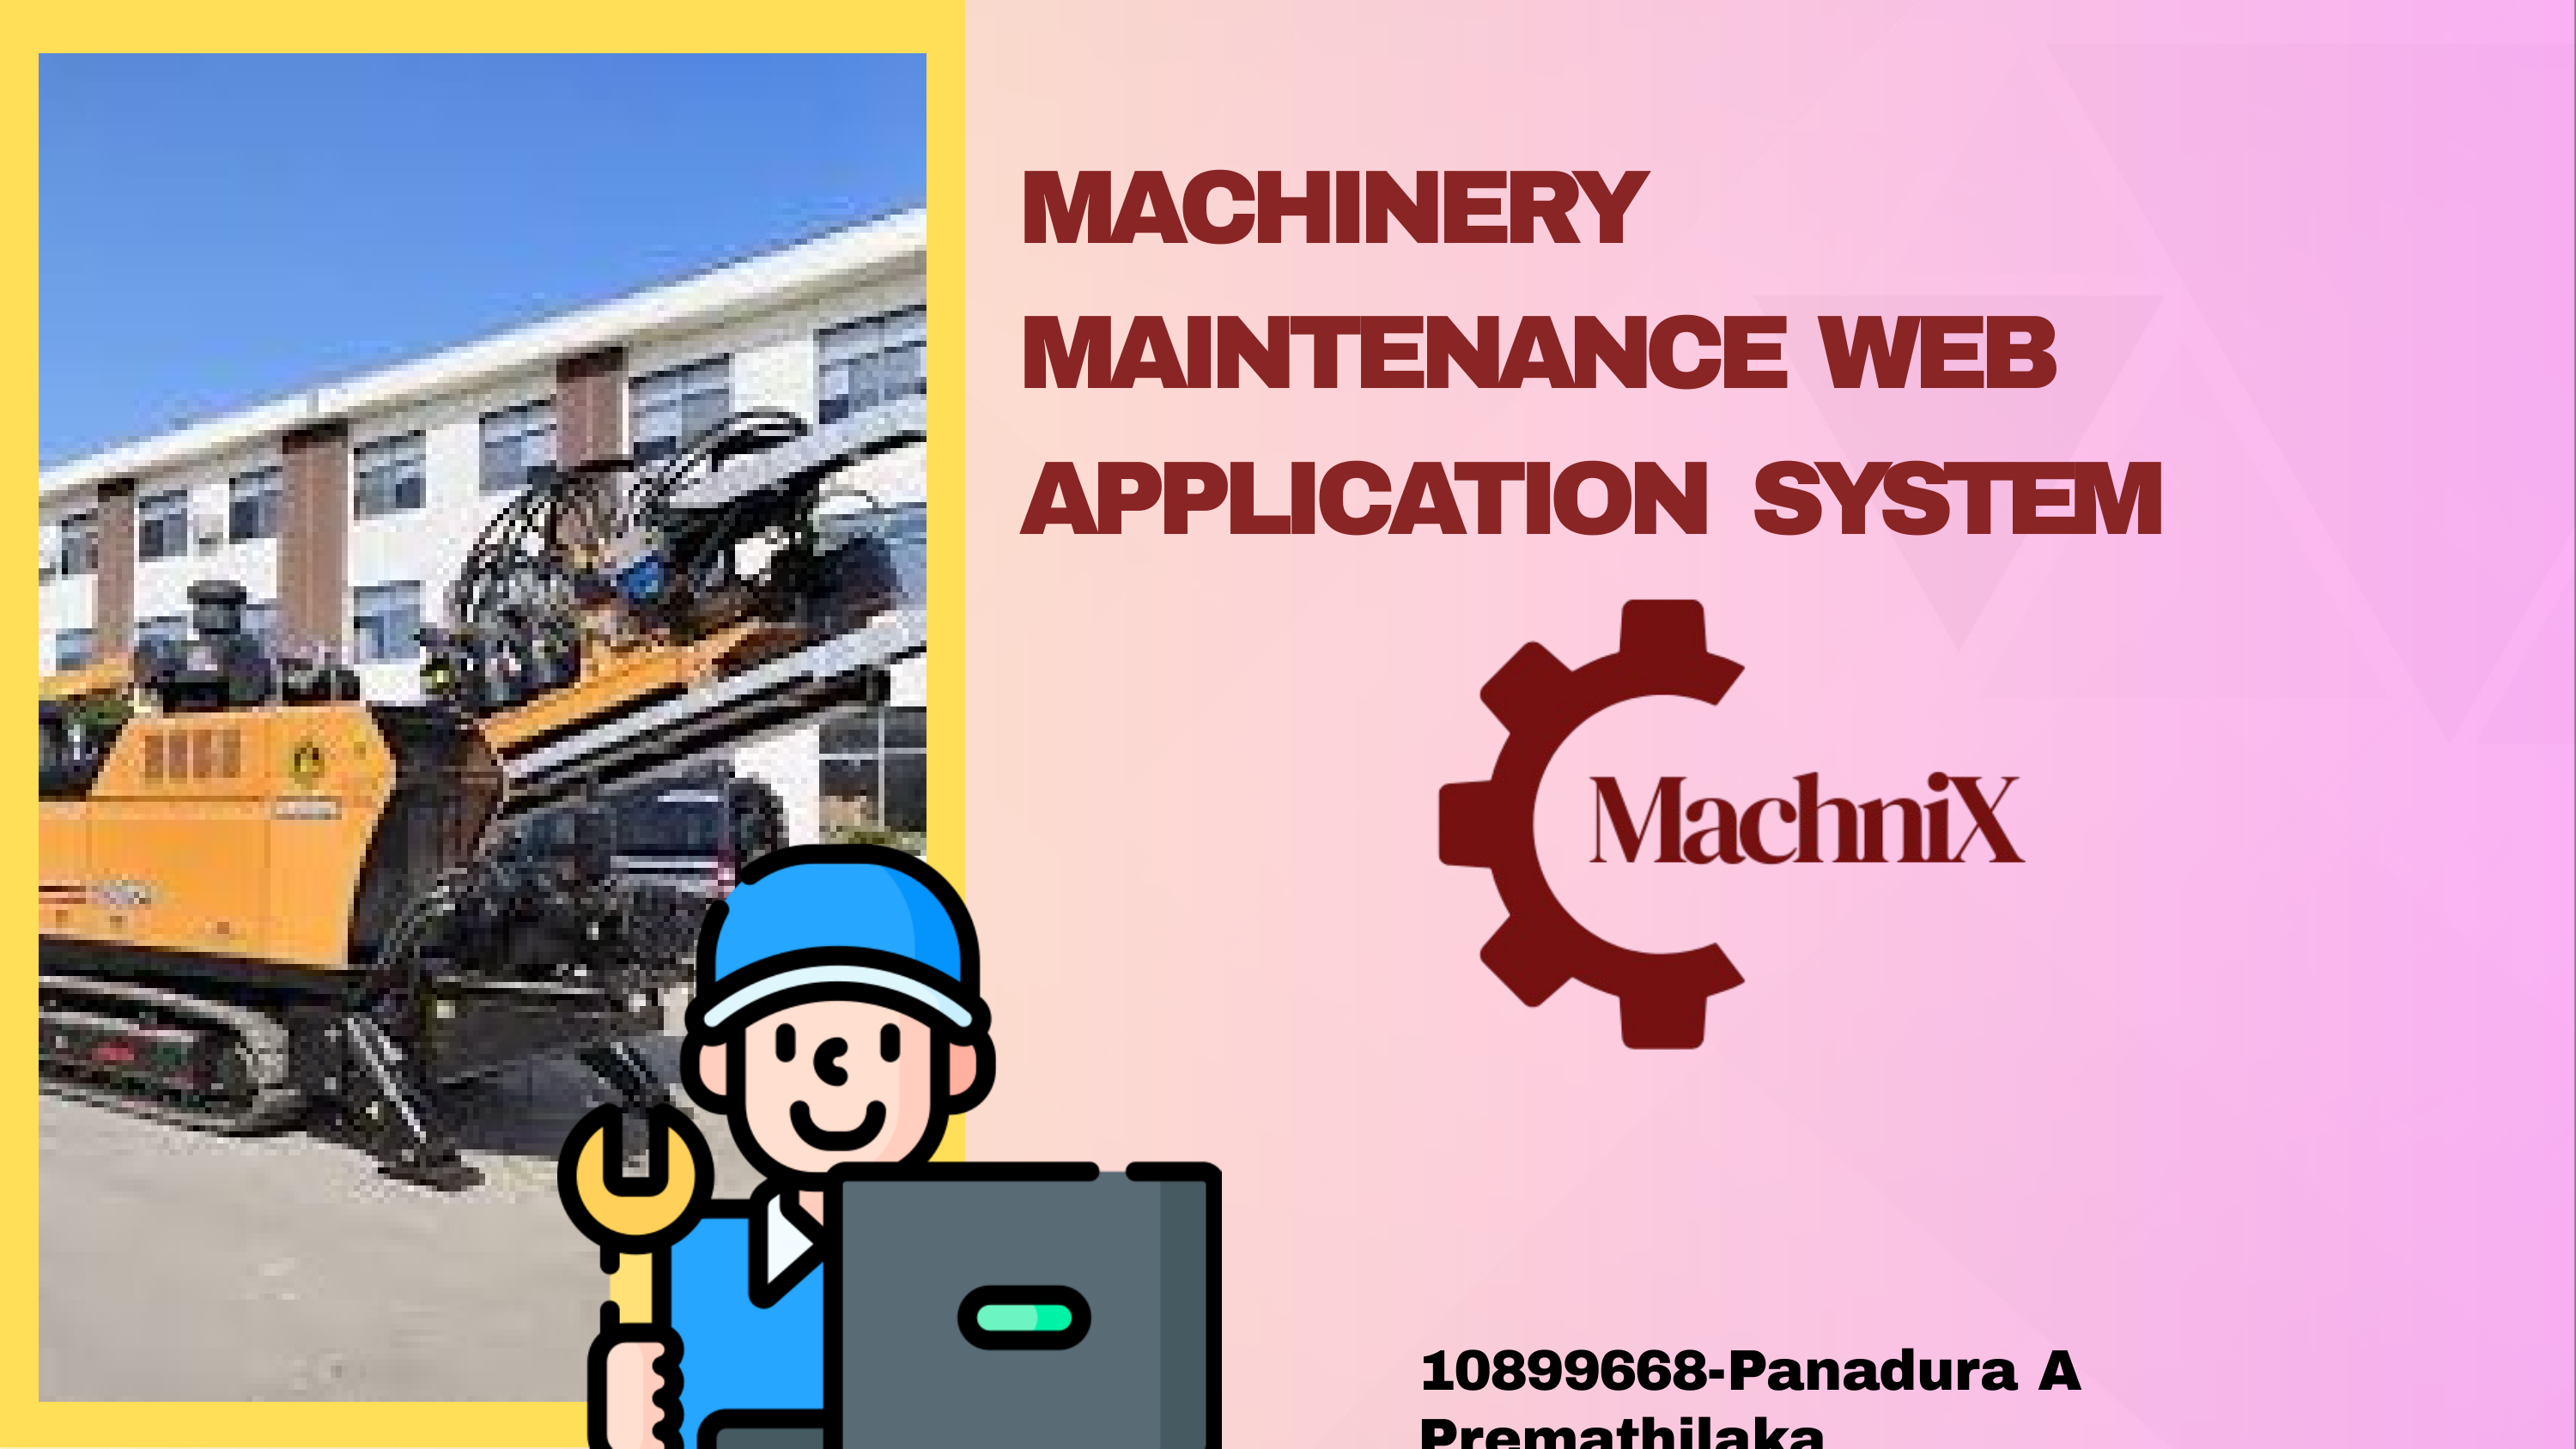

# MACHINERY MAINTENANCE WEB APPLICATION SYSTEM
10899668-Panadura A Premathilaka